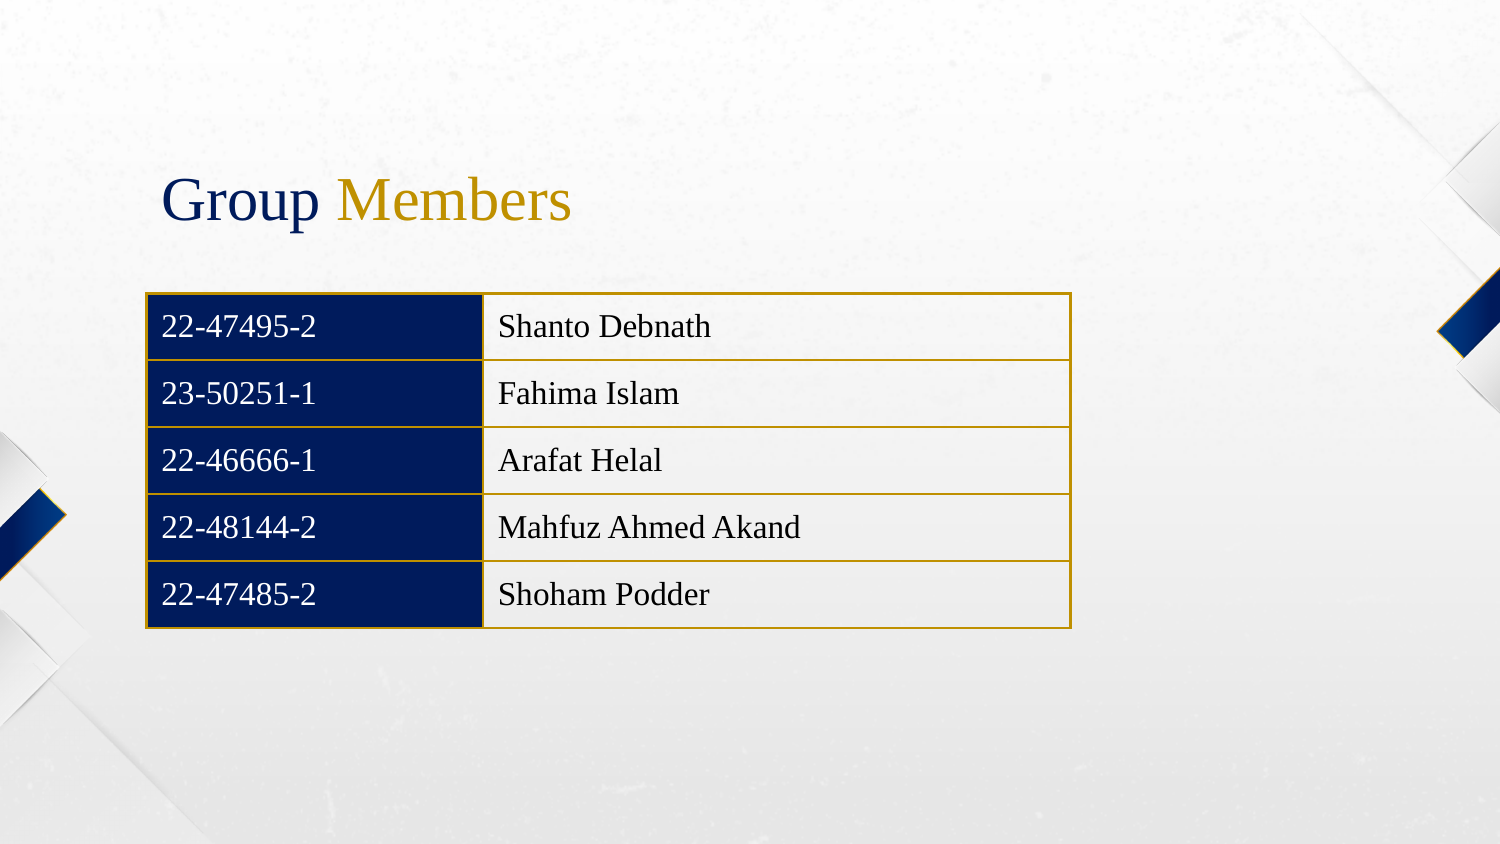

# Group Members
| 22-47495-2 | Shanto Debnath |
| --- | --- |
| 23-50251-1 | Fahima Islam |
| 22-46666-1 | Arafat Helal |
| 22-48144-2 | Mahfuz Ahmed Akand |
| 22-47485-2 | Shoham Podder |